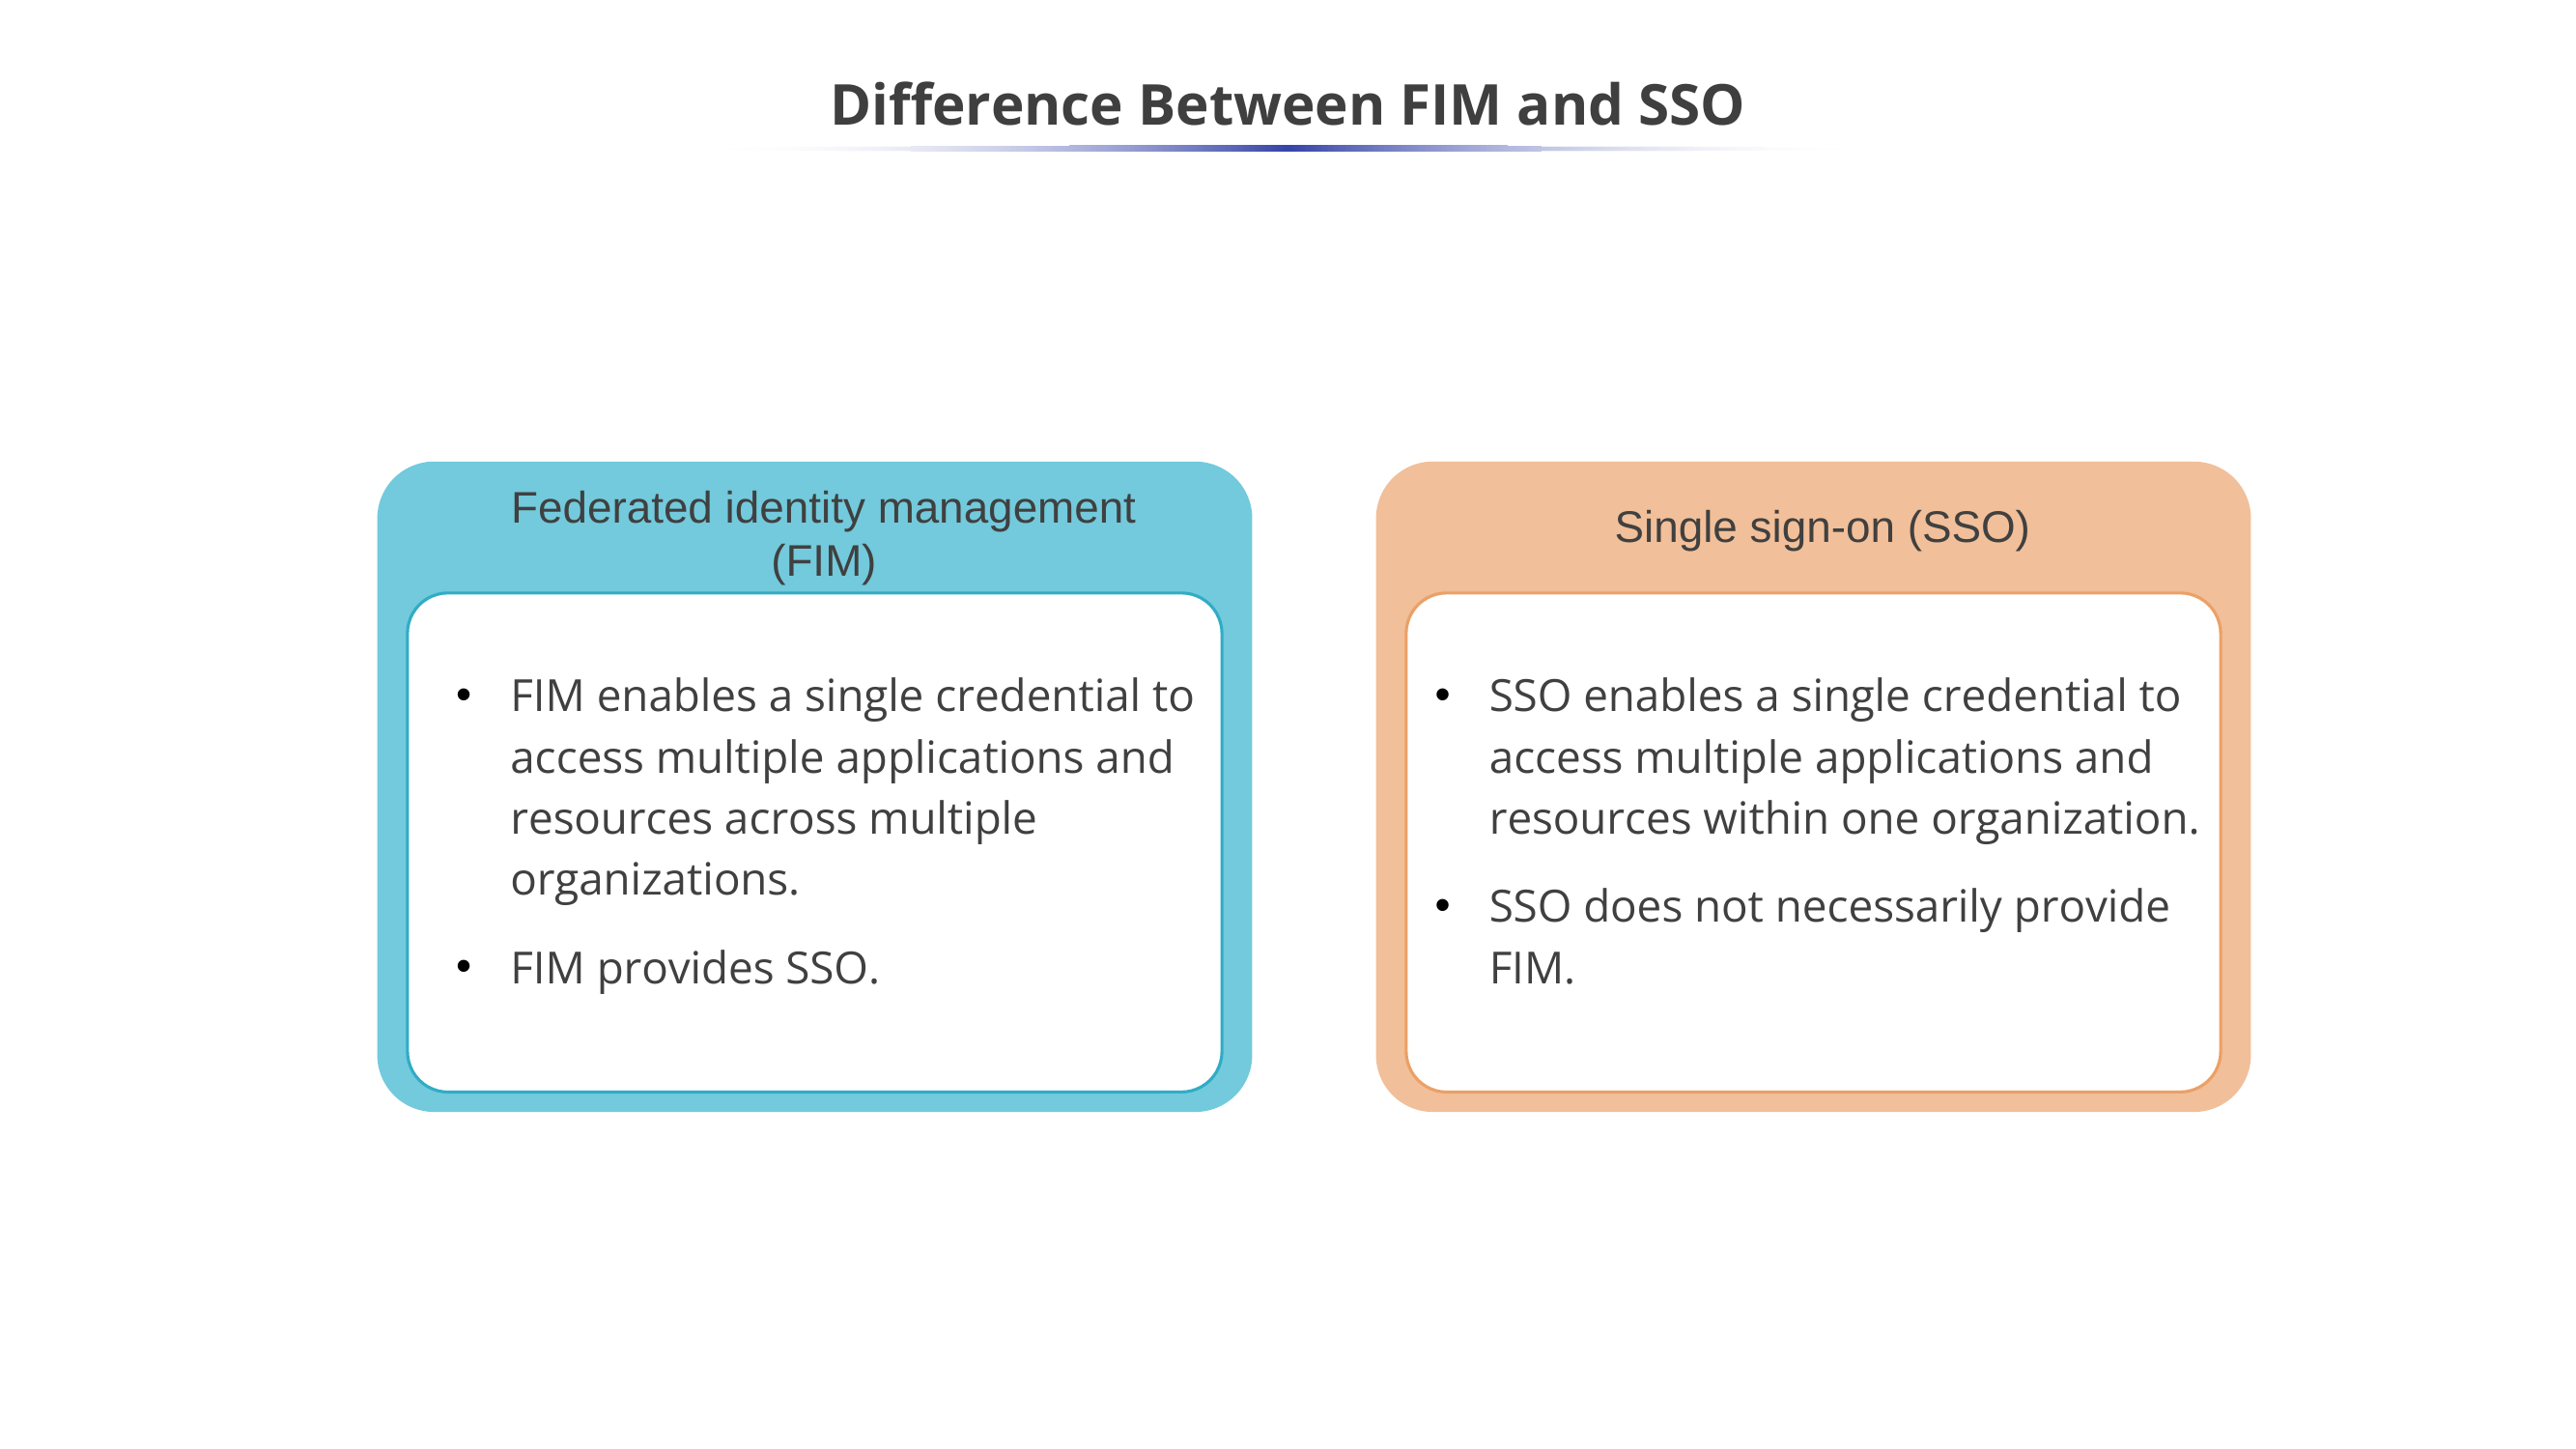

# Difference Between FIM and SSO

FIM enables a single credential to access multiple applications and resources across multiple organizations.

FIM provides SSO.

Federated identity management (FIM)

SSO enables a single credential to access multiple applications and resources within one organization.

SSO does not necessarily provide FIM.

Single sign-on (SSO)